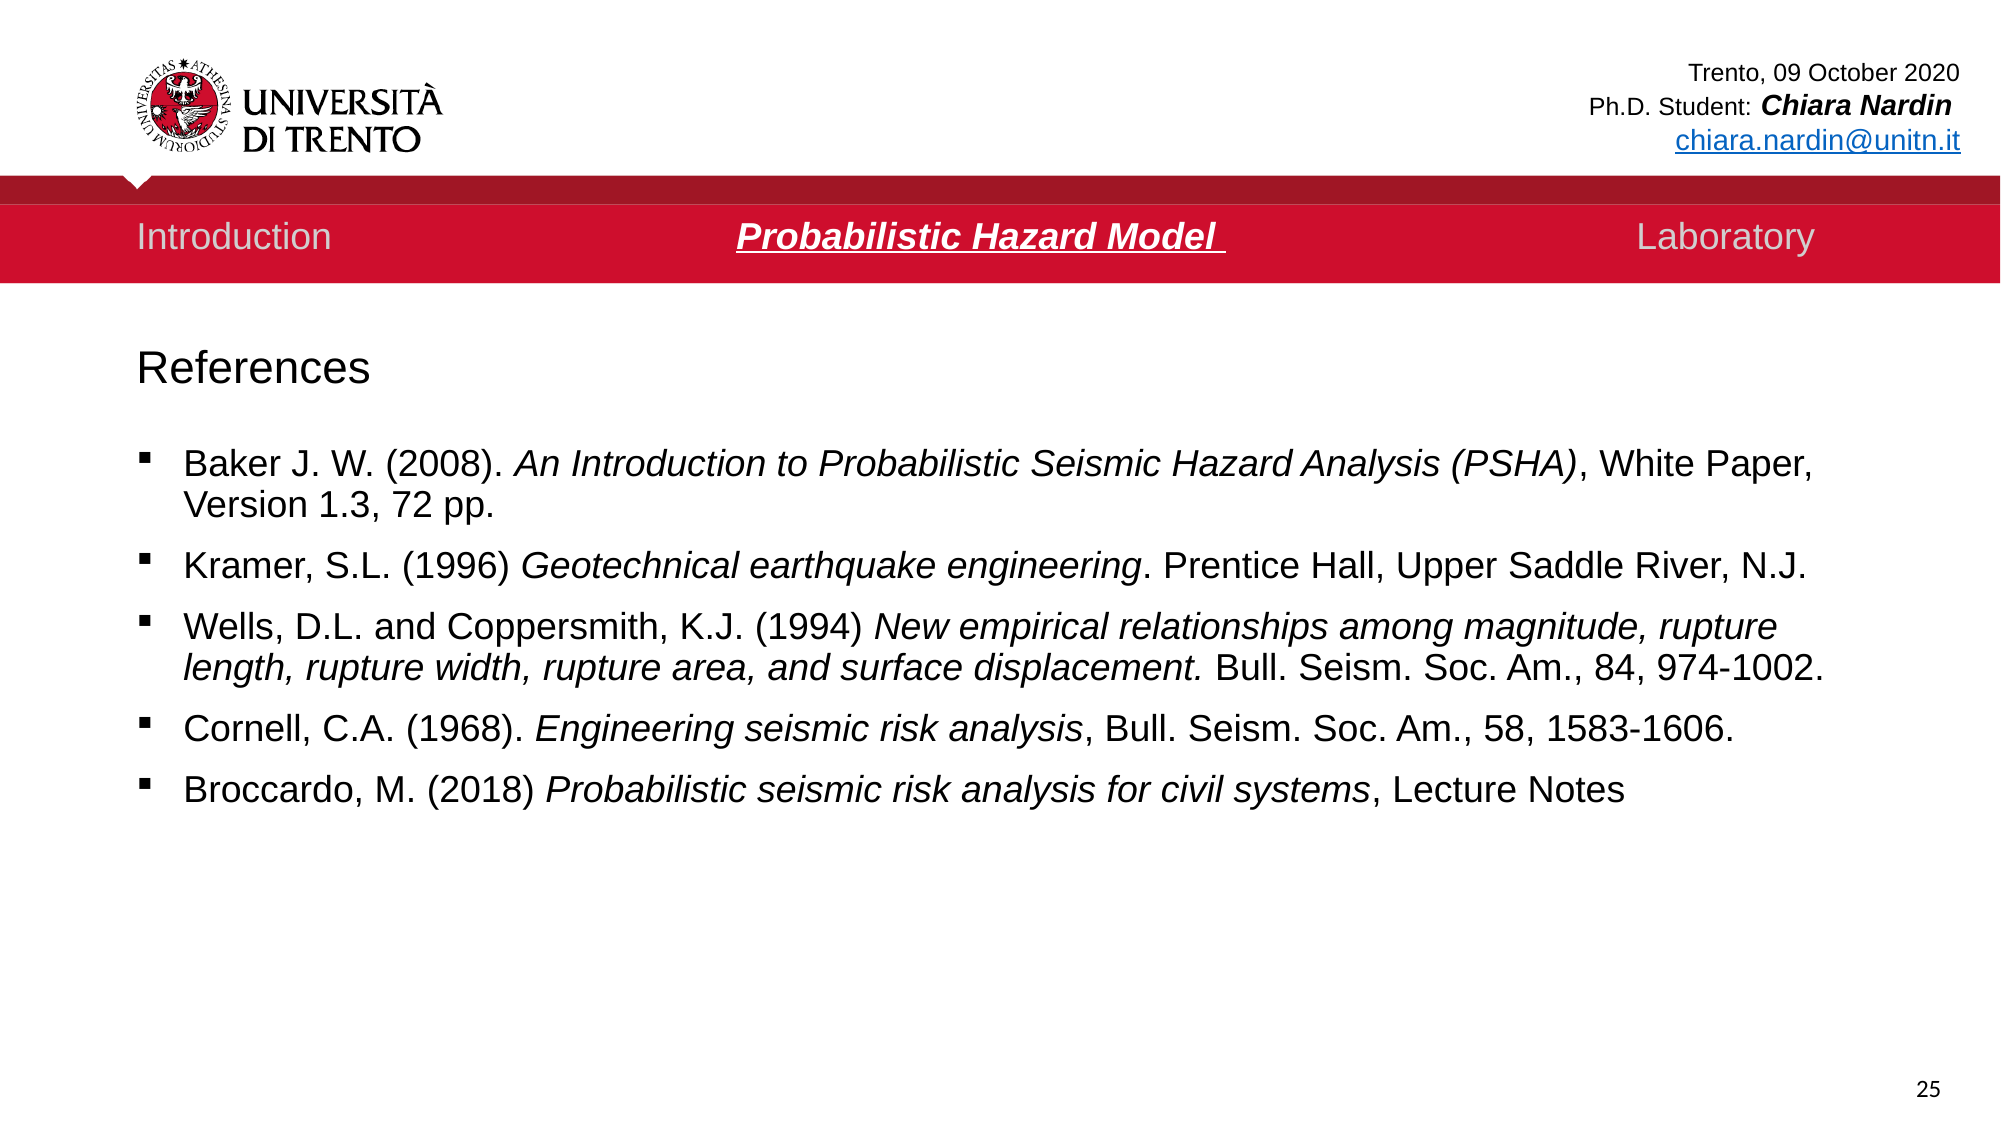

Trento, 09 October 2020
Ph.D. Student: Chiara Nardin
chiara.nardin@unitn.it
Introduction 			Probabilistic Hazard Model 			Laboratory
References
Baker J. W. (2008). An Introduction to Probabilistic Seismic Hazard Analysis (PSHA), White Paper, Version 1.3, 72 pp.
Kramer, S.L. (1996) Geotechnical earthquake engineering. Prentice Hall, Upper Saddle River, N.J.
Wells, D.L. and Coppersmith, K.J. (1994) New empirical relationships among magnitude, rupture length, rupture width, rupture area, and surface displacement. Bull. Seism. Soc. Am., 84, 974-1002.
Cornell, C.A. (1968). Engineering seismic risk analysis, Bull. Seism. Soc. Am., 58, 1583-1606.
Broccardo, M. (2018) Probabilistic seismic risk analysis for civil systems, Lecture Notes
25